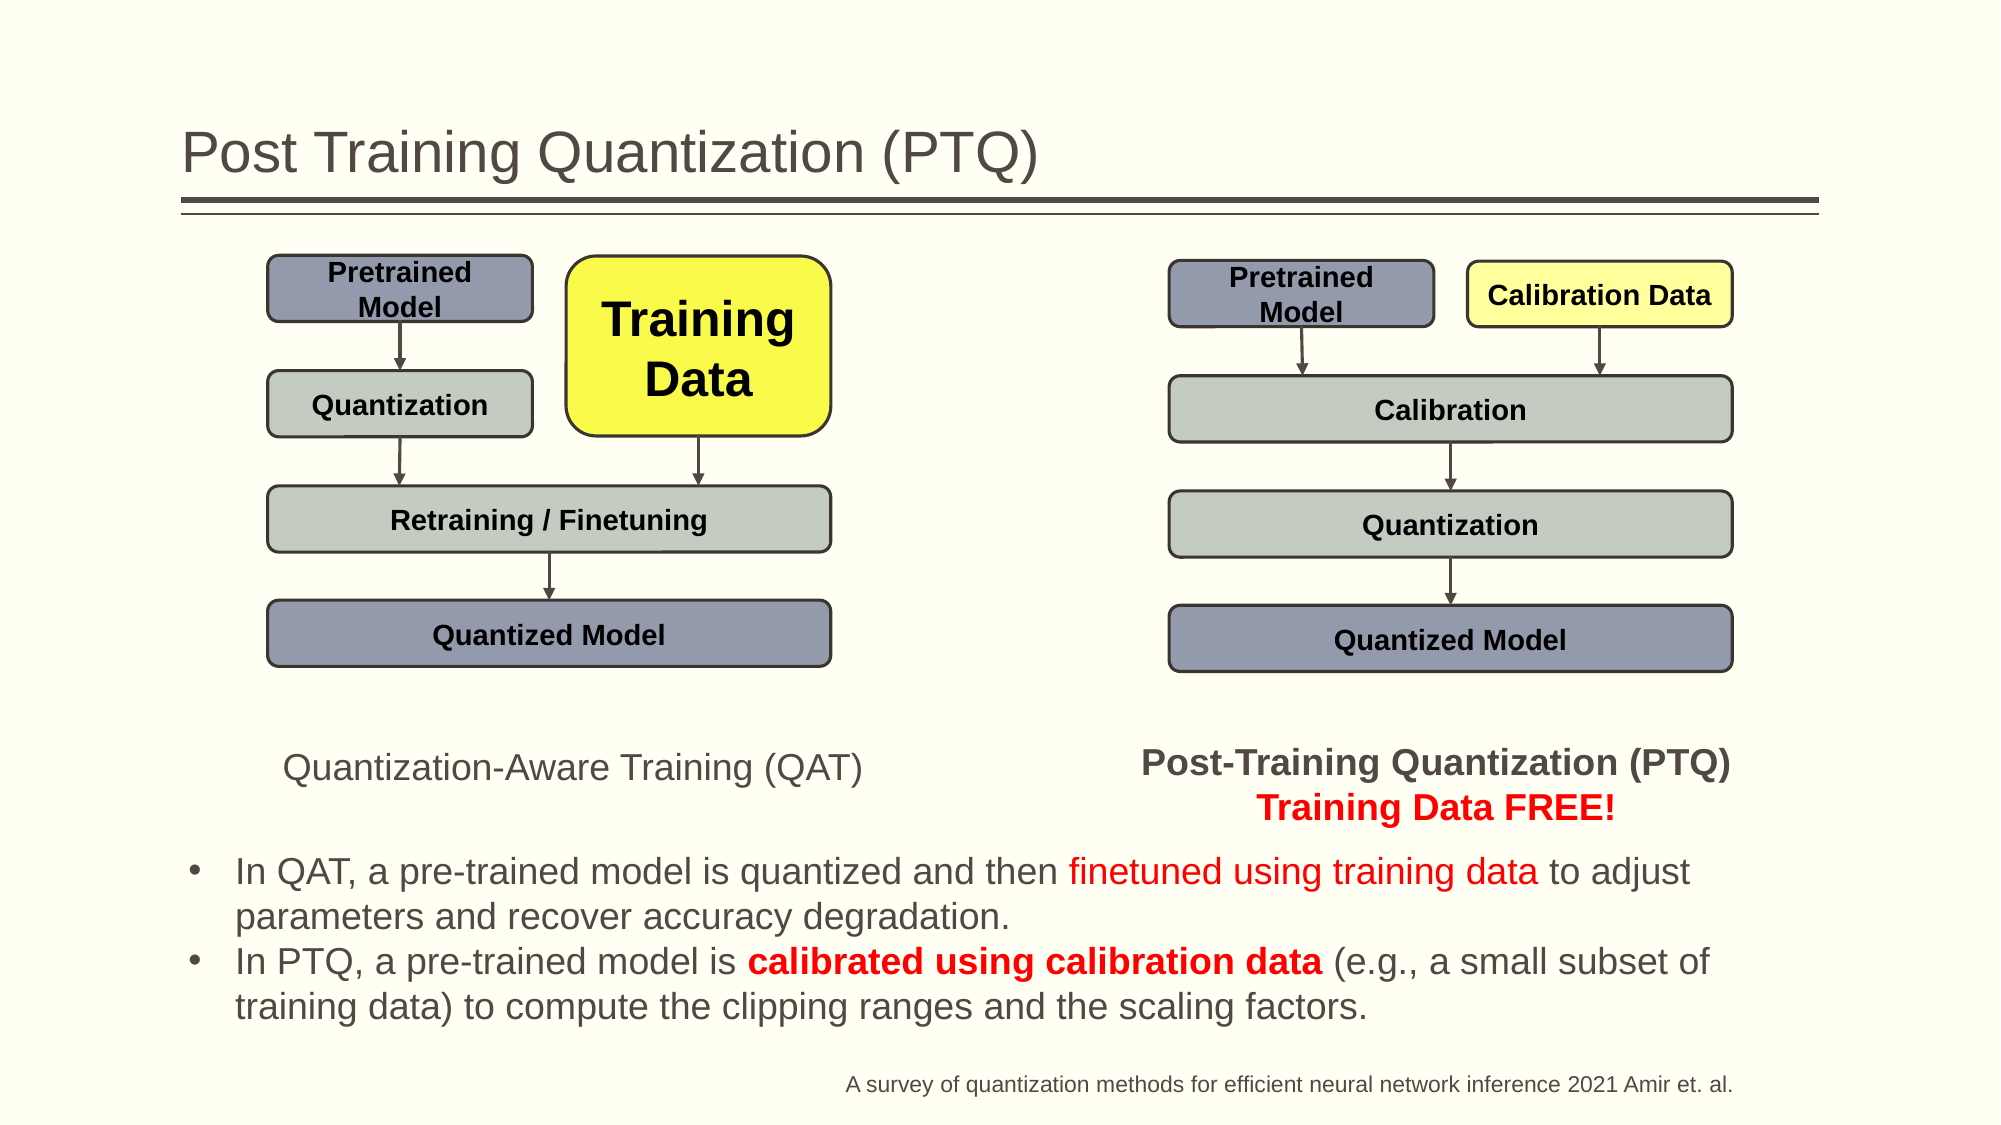

# Post Training Quantization (PTQ)
Pretrained Model
Training Data
Pretrained Model
Calibration Data
Quantization
Calibration
Retraining / Finetuning
Quantization
Quantized Model
Quantized Model
Post-Training Quantization (PTQ)
Training Data FREE!
Quantization-Aware Training (QAT)
In QAT, a pre-trained model is quantized and then finetuned using training data to adjust parameters and recover accuracy degradation.
In PTQ, a pre-trained model is calibrated using calibration data (e.g., a small subset of training data) to compute the clipping ranges and the scaling factors.
A survey of quantization methods for efficient neural network inference 2021 Amir et. al.